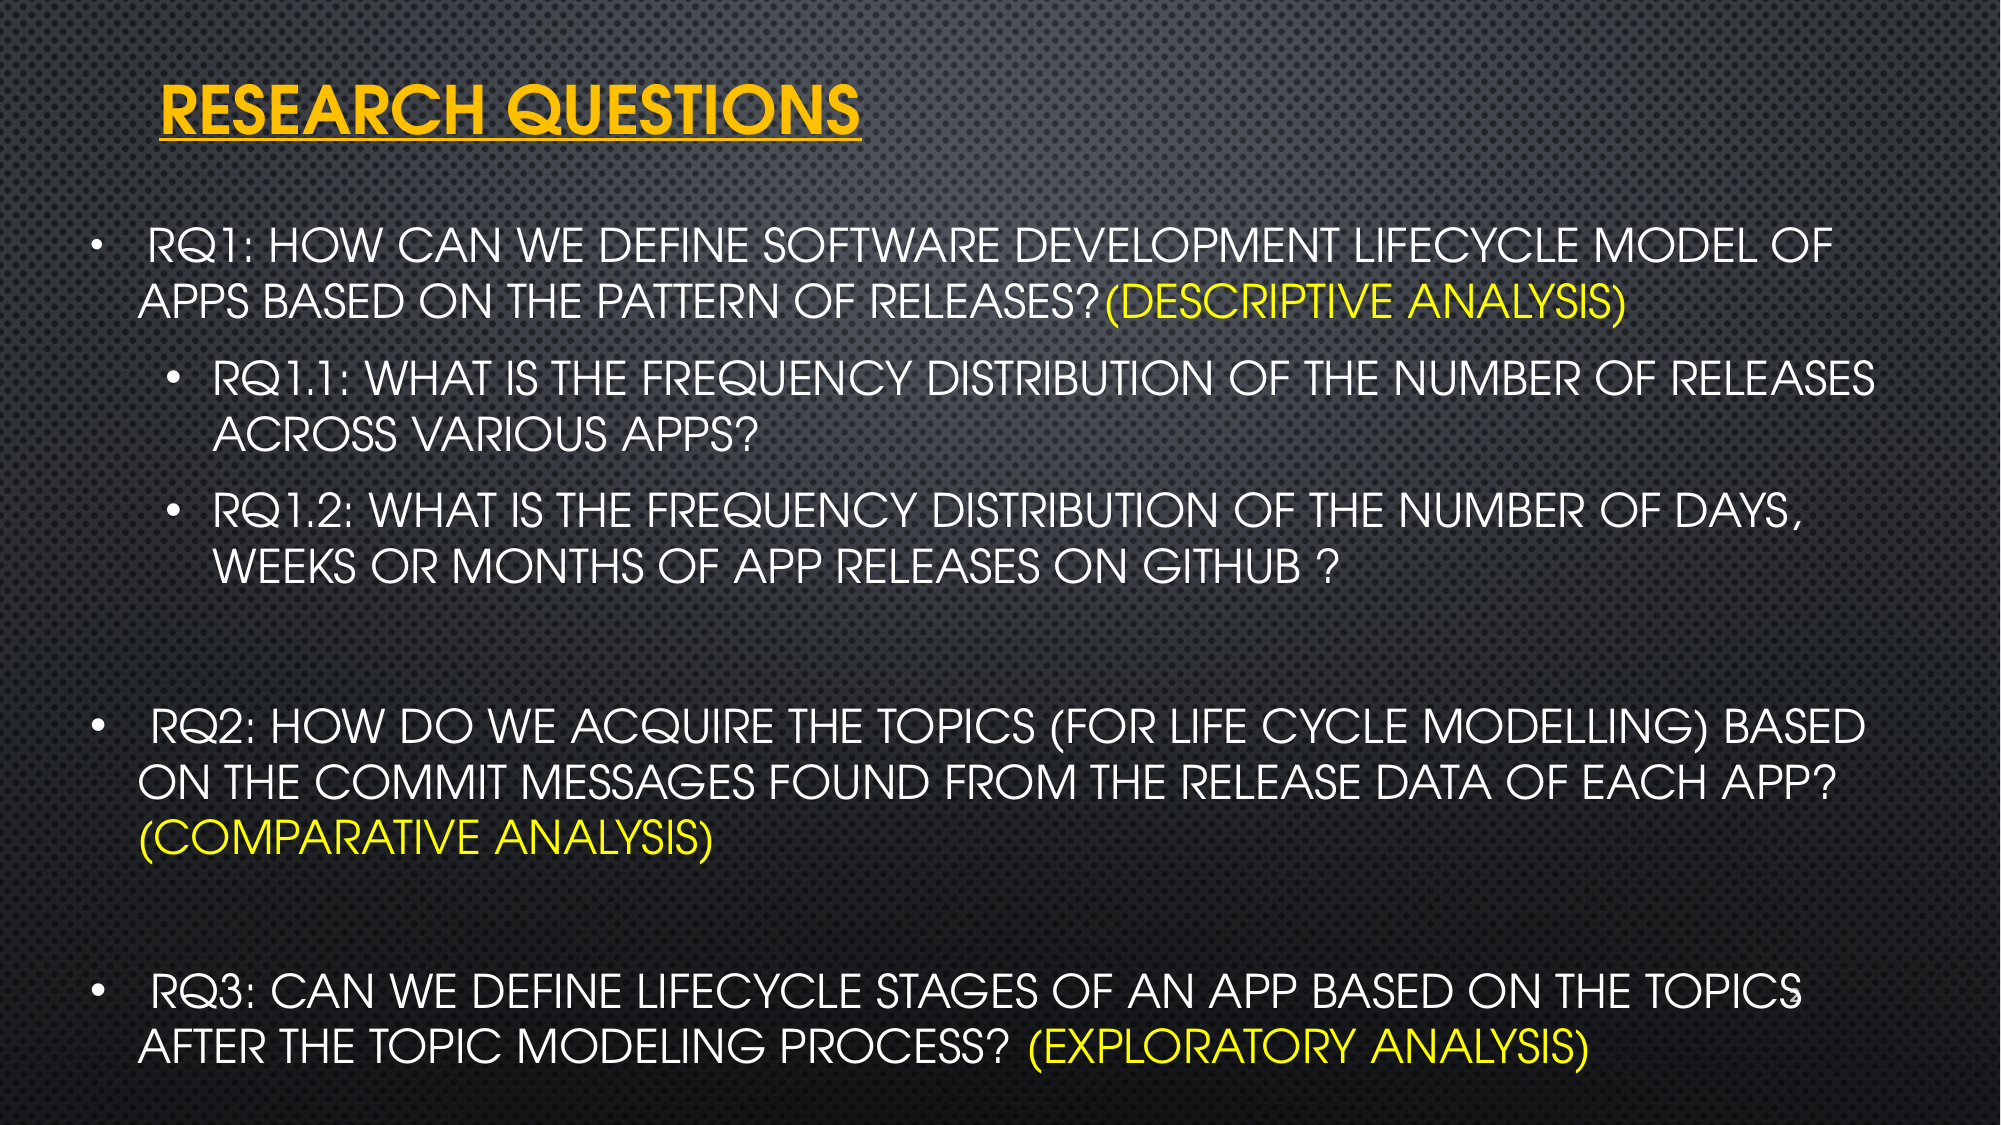

# Research Questions
 RQ1: How can we define software development lifecycle model of apps based on the pattern of releases?(Descriptive analysis)
RQ1.1: What is the frequency distribution of the number of releases across various apps?
RQ1.2: What is the frequency distribution of the number of days, weeks or months of app releases on Github ?

 RQ2: How do we acquire the topics (for life cycle modelling) based on the commit messages found from the release data of each app? (comparative analysis)

 RQ3: Can we define lifecycle stages of an app based on the topics after the topic modeling process? (exploratory analysis)

2